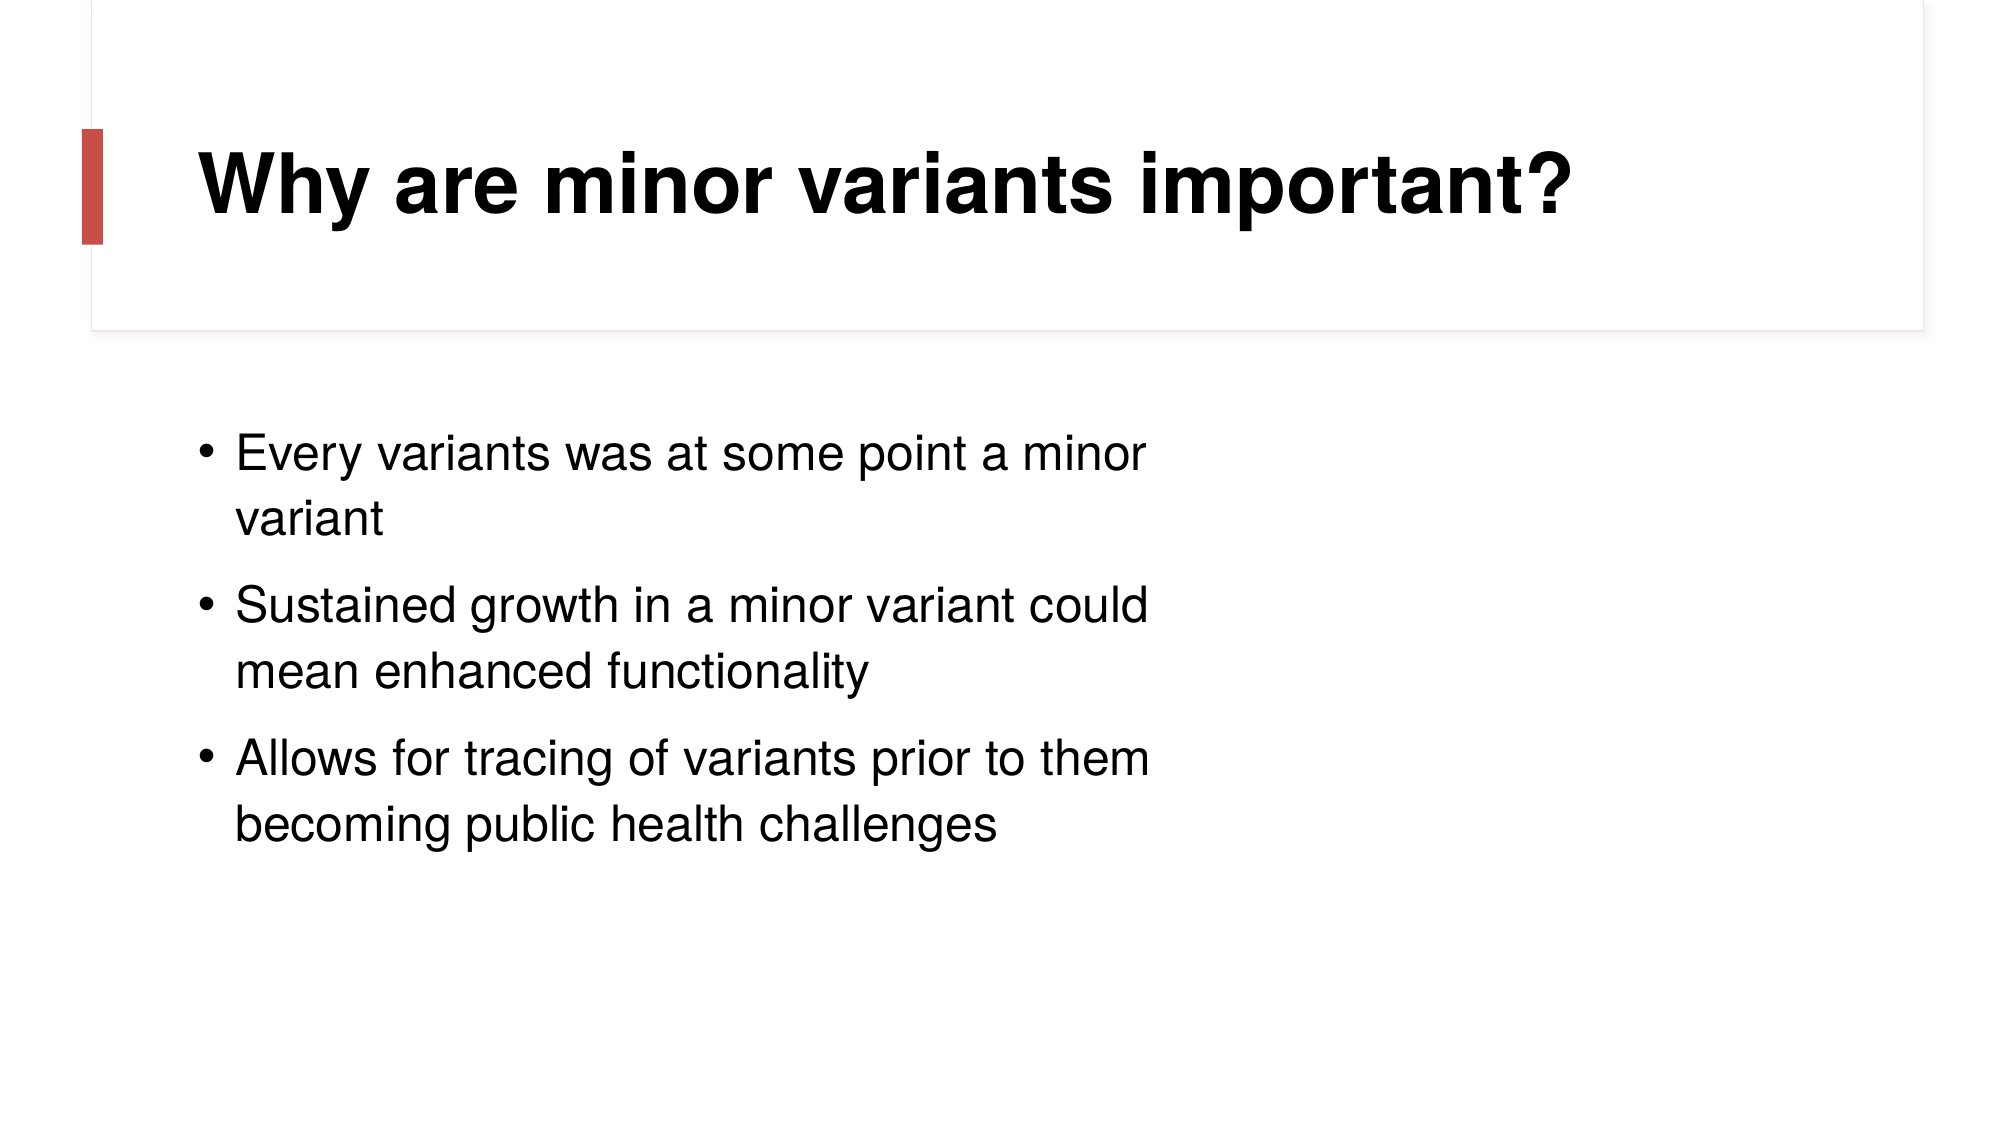

# Why are minor variants important?
Every variants was at some point a minor variant
Sustained growth in a minor variant could mean enhanced functionality
Allows for tracing of variants prior to them becoming public health challenges